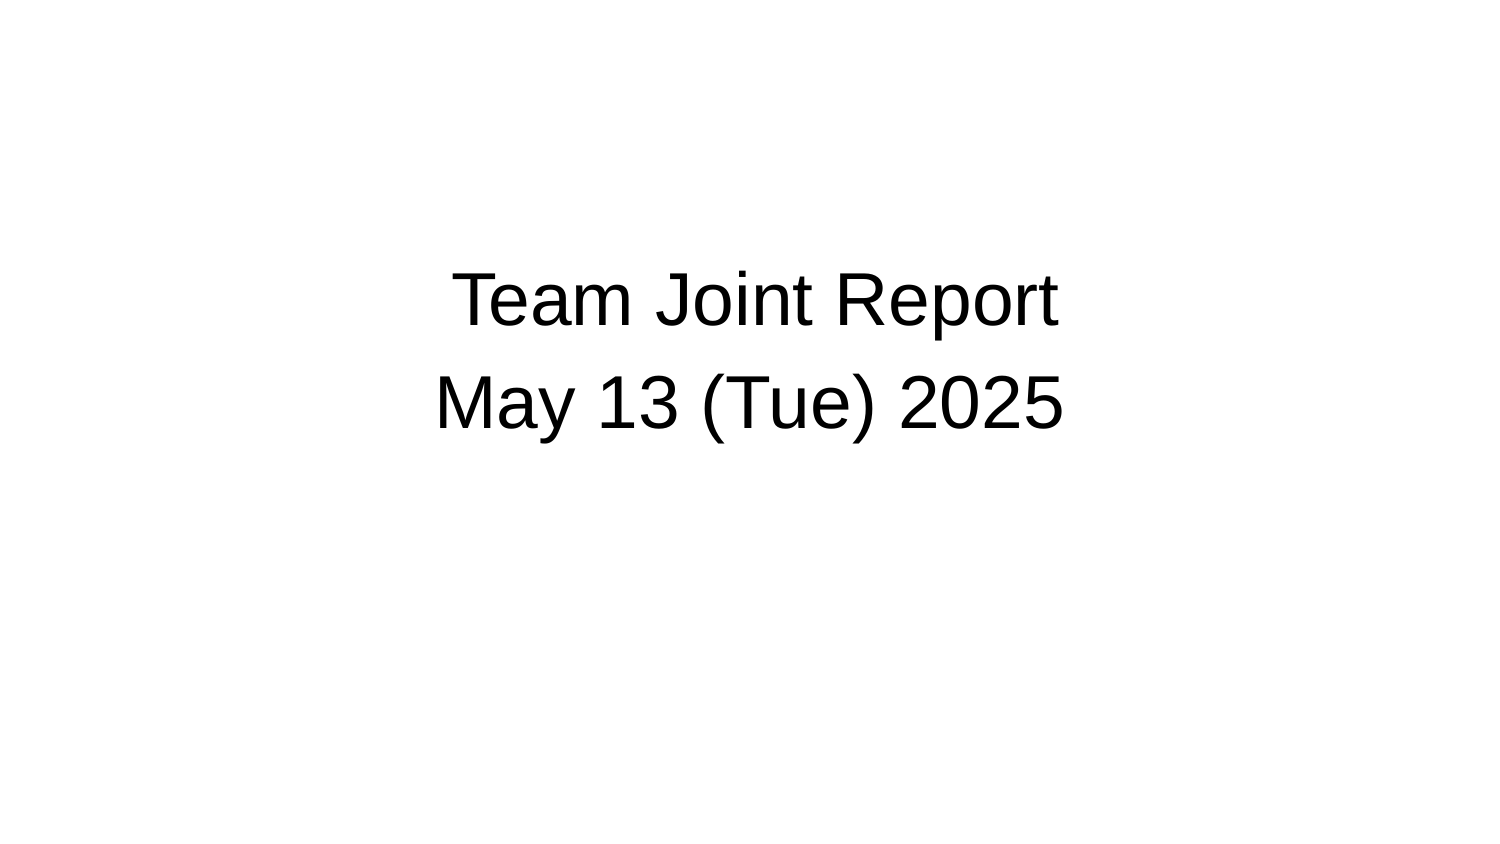

# Team Joint Report
May 13 (Tue) 2025